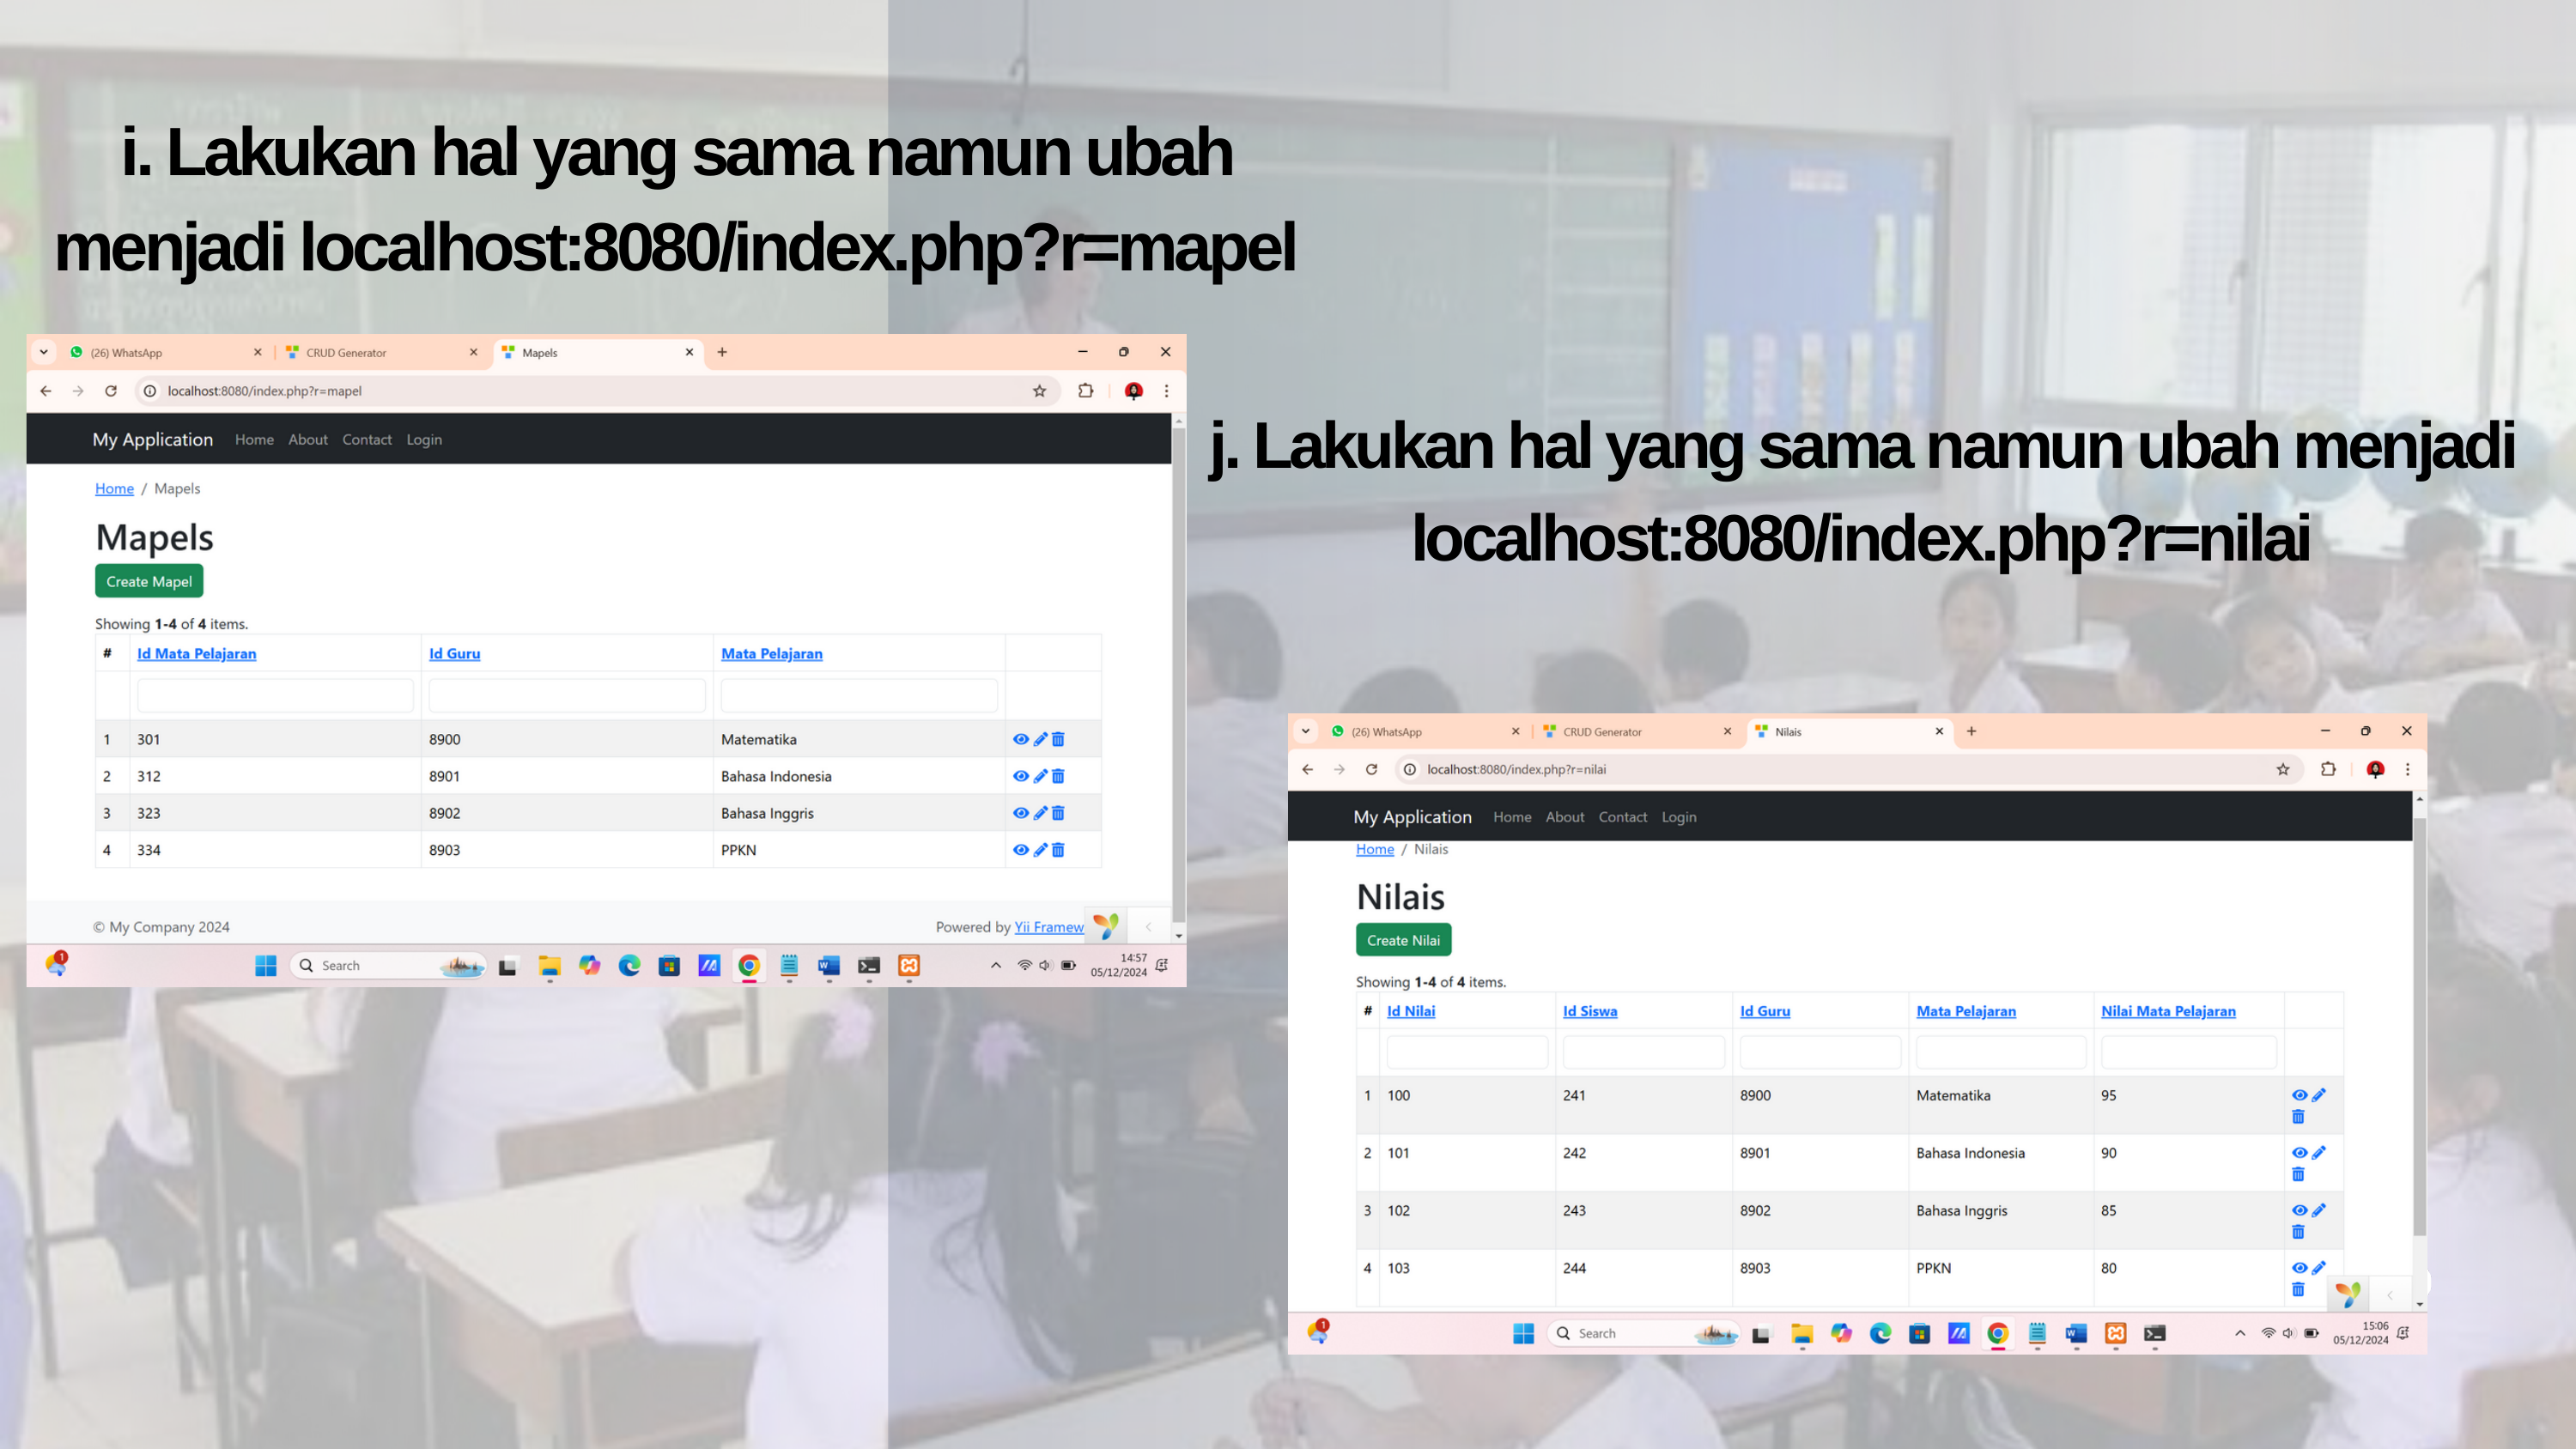

i. Lakukan hal yang sama namun ubah menjadi localhost:8080/index.php?r=mapel

j. Lakukan hal yang sama namun ubah menjadi localhost:8080/index.php?r=nilai